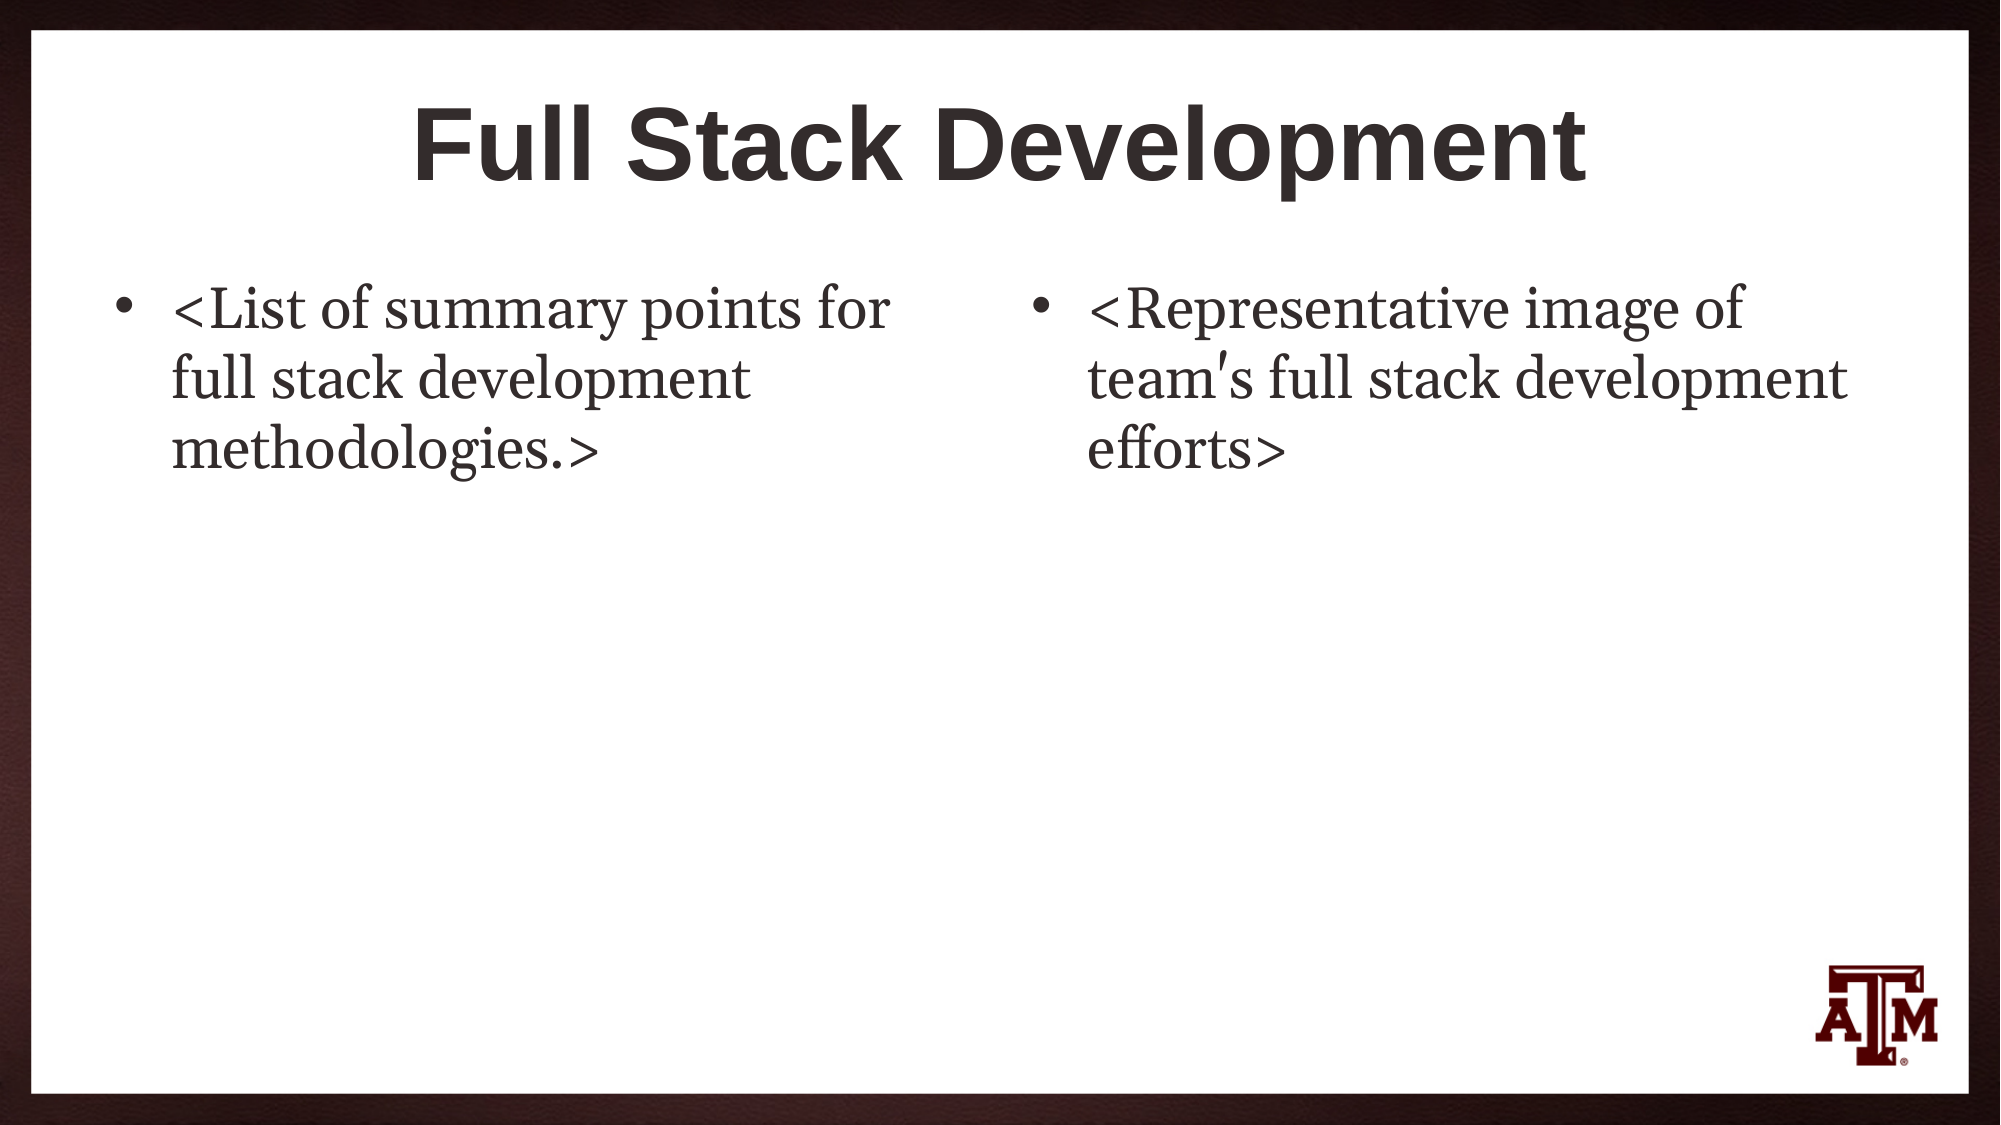

# Full Stack Development
<List of summary points for full stack development methodologies.>
<Representative image of team's full stack development efforts>